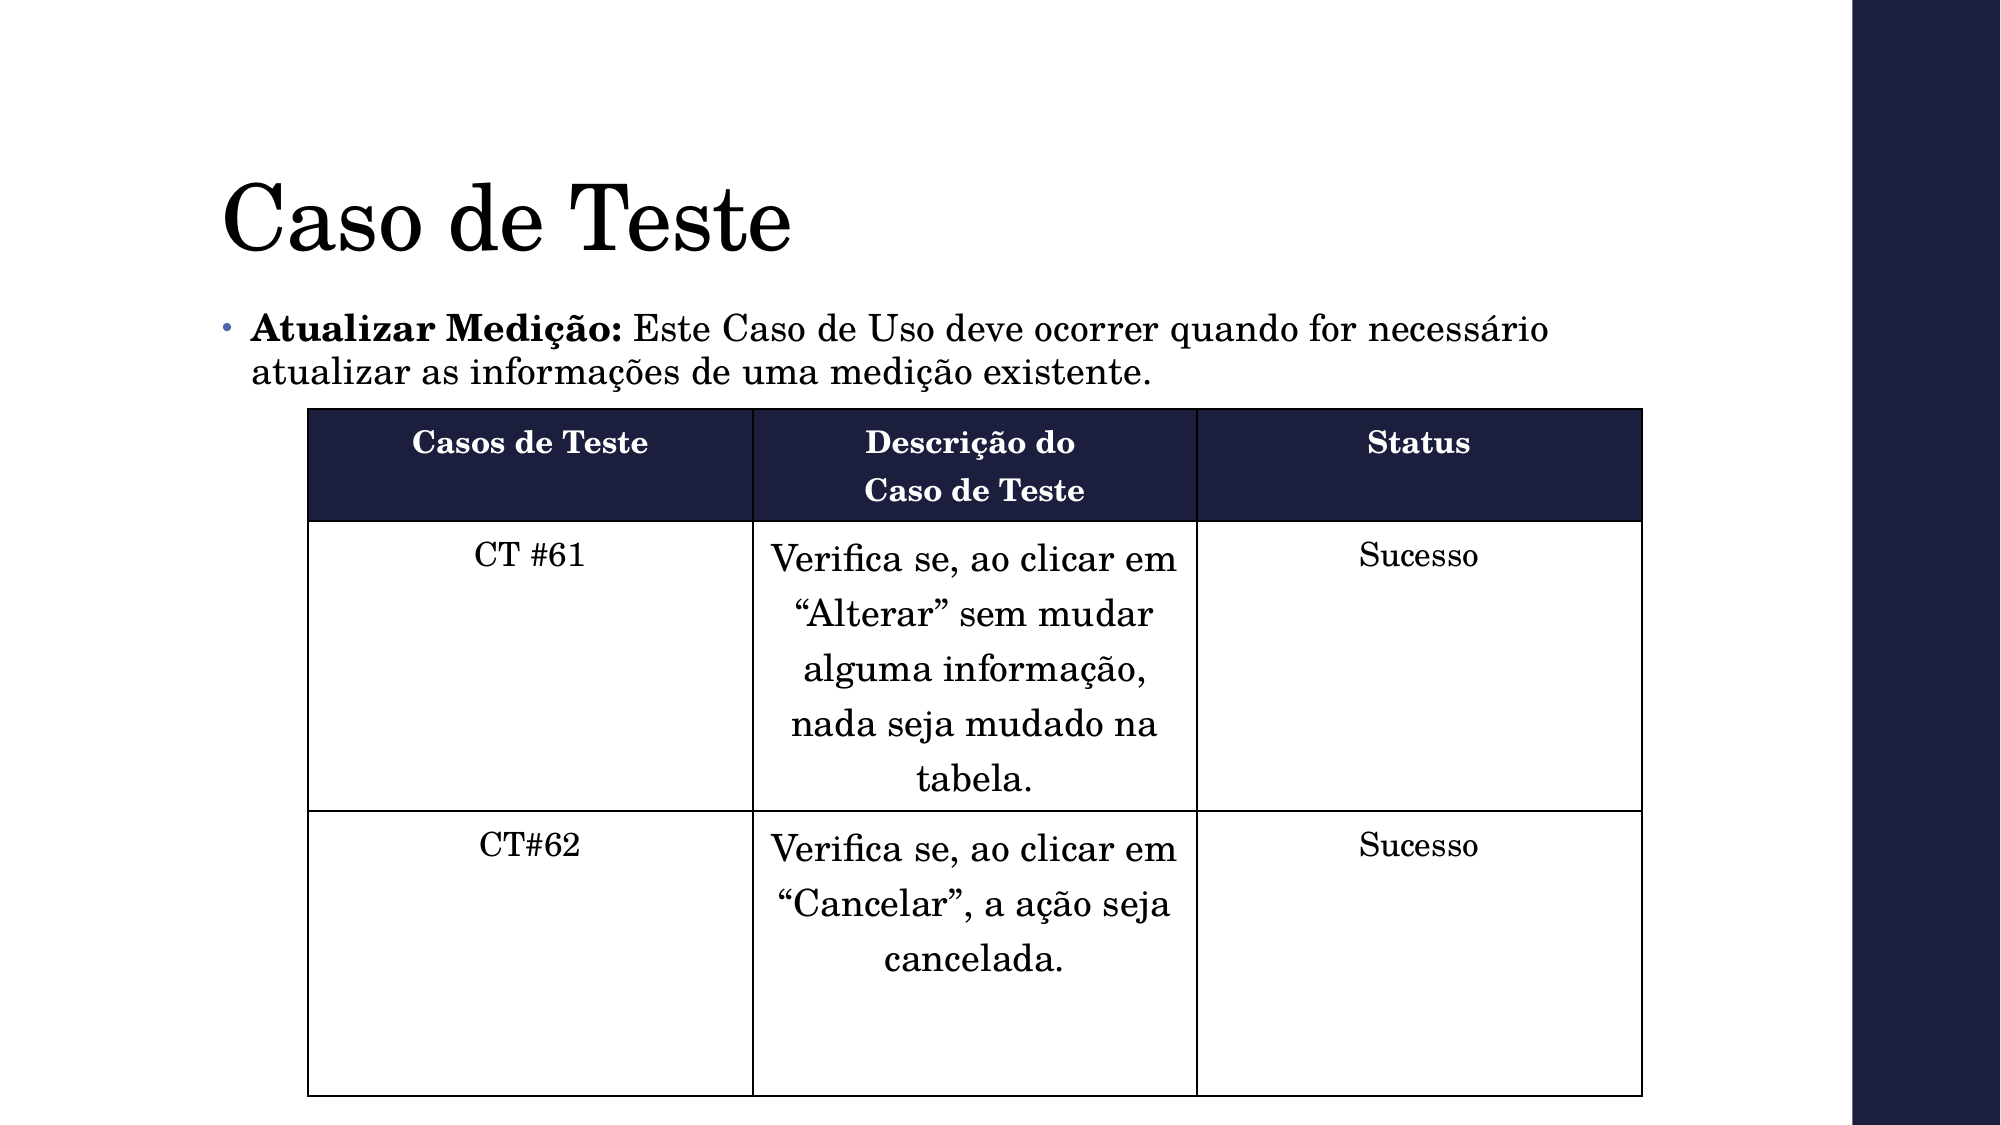

Caso de Teste
Atualizar Medição: Este Caso de Uso deve ocorrer quando for necessário atualizar as informações de uma medição existente.

| Casos de Teste | Descrição do Caso de Teste | Status |
| --- | --- | --- |
| CT #61 | Verifica se, ao clicar em “Alterar” sem mudar alguma informação, nada seja mudado na tabela. | Sucesso |
| CT#62 | Verifica se, ao clicar em “Cancelar”, a ação seja cancelada. | Sucesso |